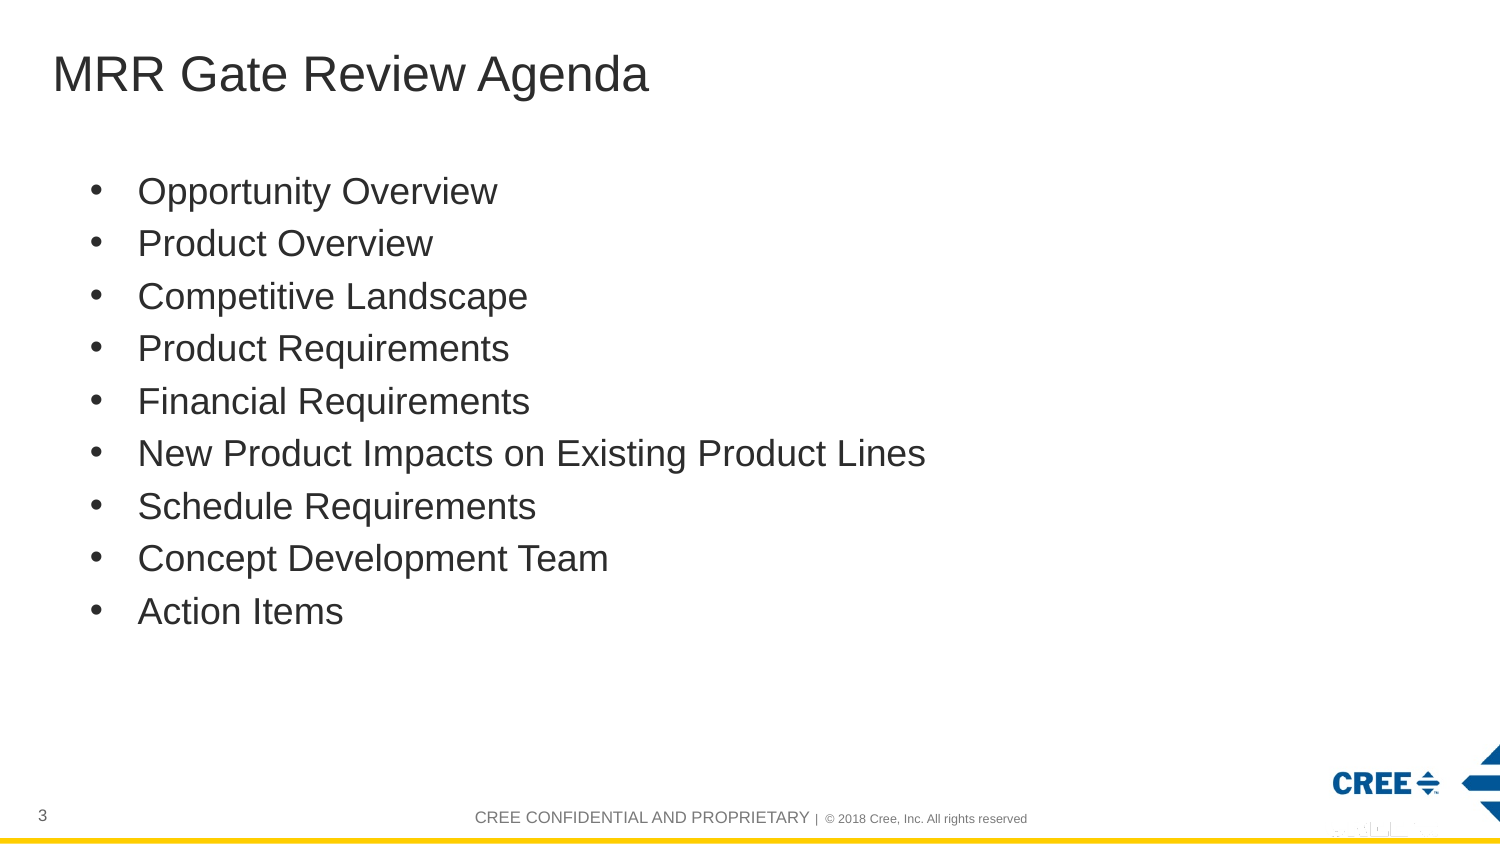

# MRR Gate Review Agenda
Opportunity Overview
Product Overview
Competitive Landscape
Product Requirements
Financial Requirements
New Product Impacts on Existing Product Lines
Schedule Requirements
Concept Development Team
Action Items